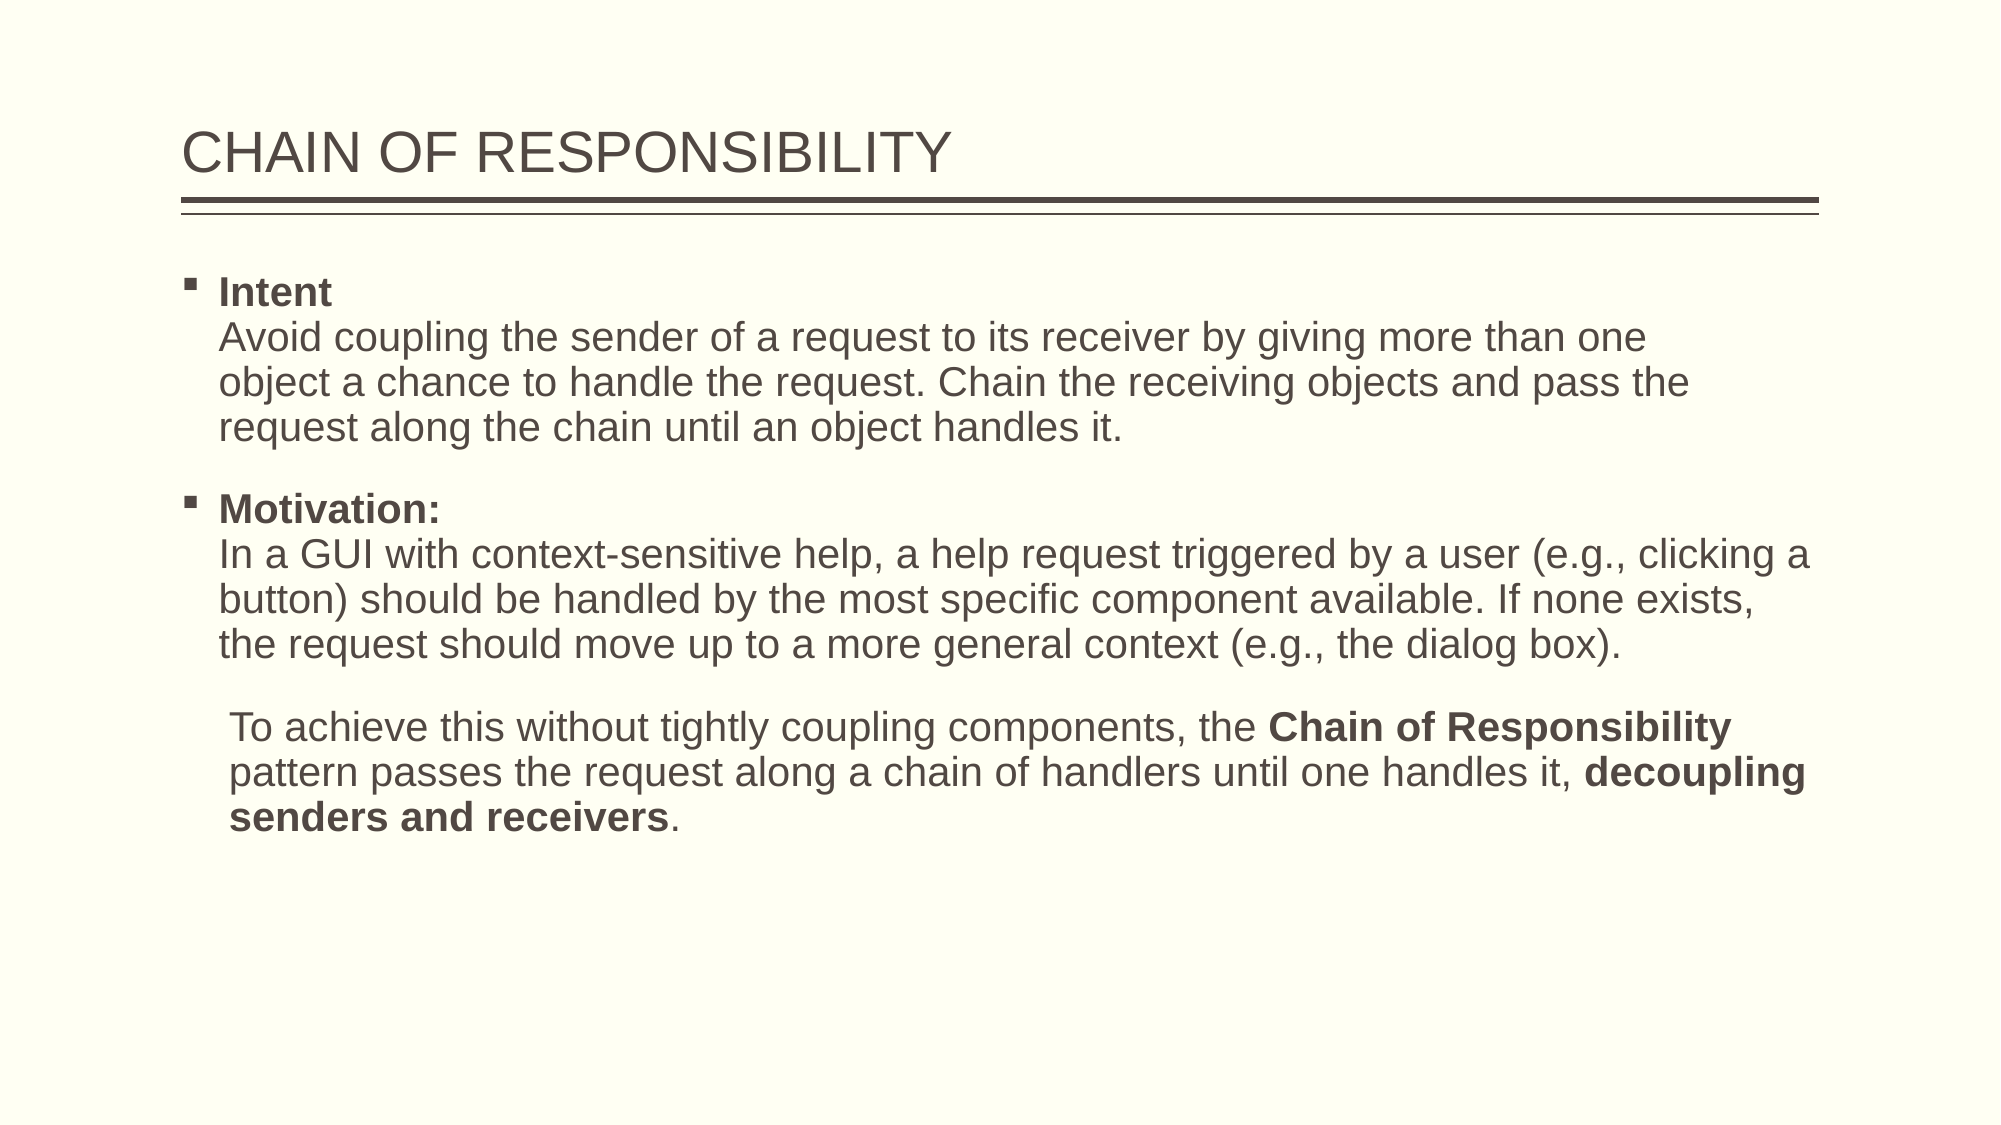

# CHAIN OF RESPONSIBILITY
Intent
Avoid coupling the sender of a request to its receiver by giving more than one
object a chance to handle the request. Chain the receiving objects and pass the
request along the chain until an object handles it.
Motivation:
In a GUI with context-sensitive help, a help request triggered by a user (e.g., clicking a button) should be handled by the most specific component available. If none exists, the request should move up to a more general context (e.g., the dialog box).
To achieve this without tightly coupling components, the Chain of Responsibility pattern passes the request along a chain of handlers until one handles it, decoupling senders and receivers.